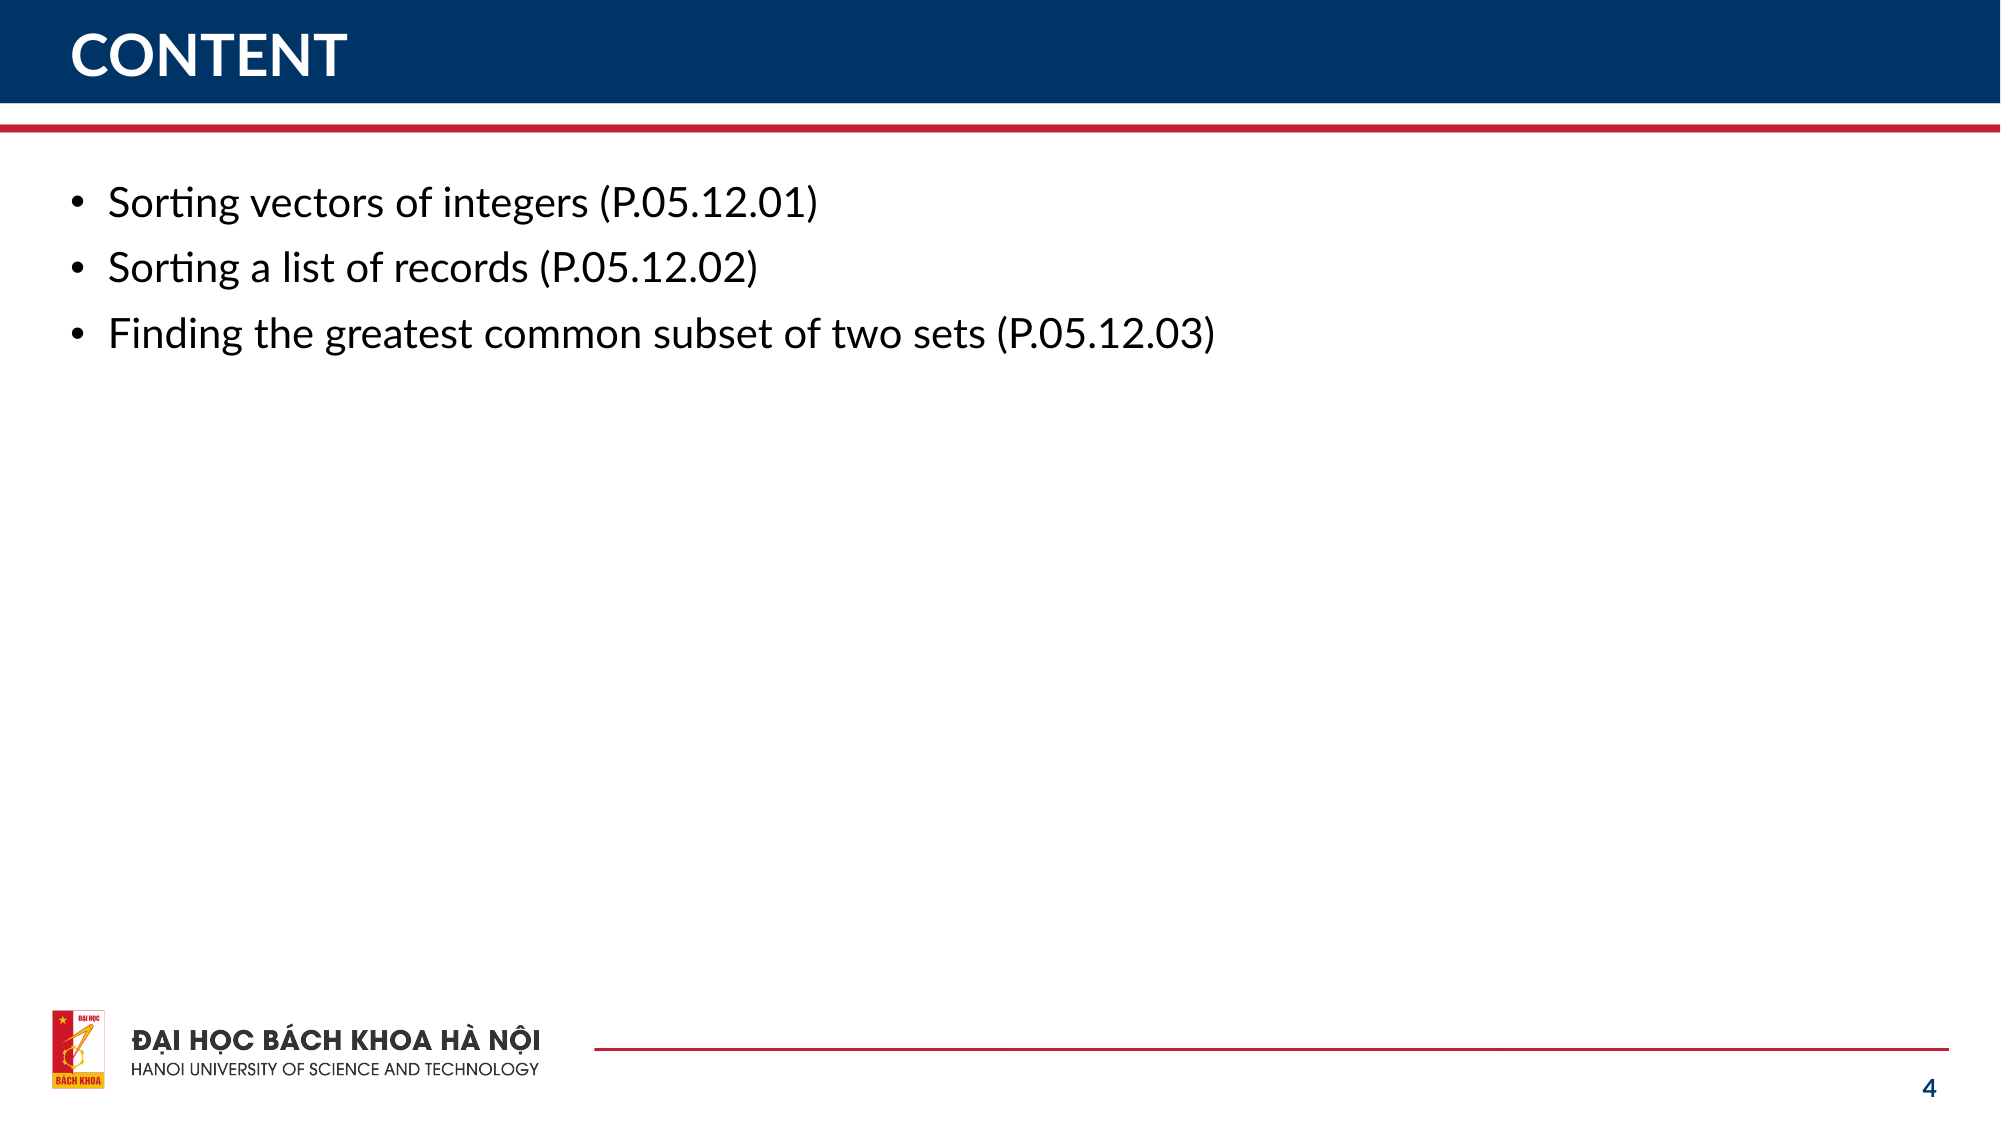

# CONTENT
Sorting vectors of integers (P.05.12.01)
Sorting a list of records (P.05.12.02)
Finding the greatest common subset of two sets (P.05.12.03)

4